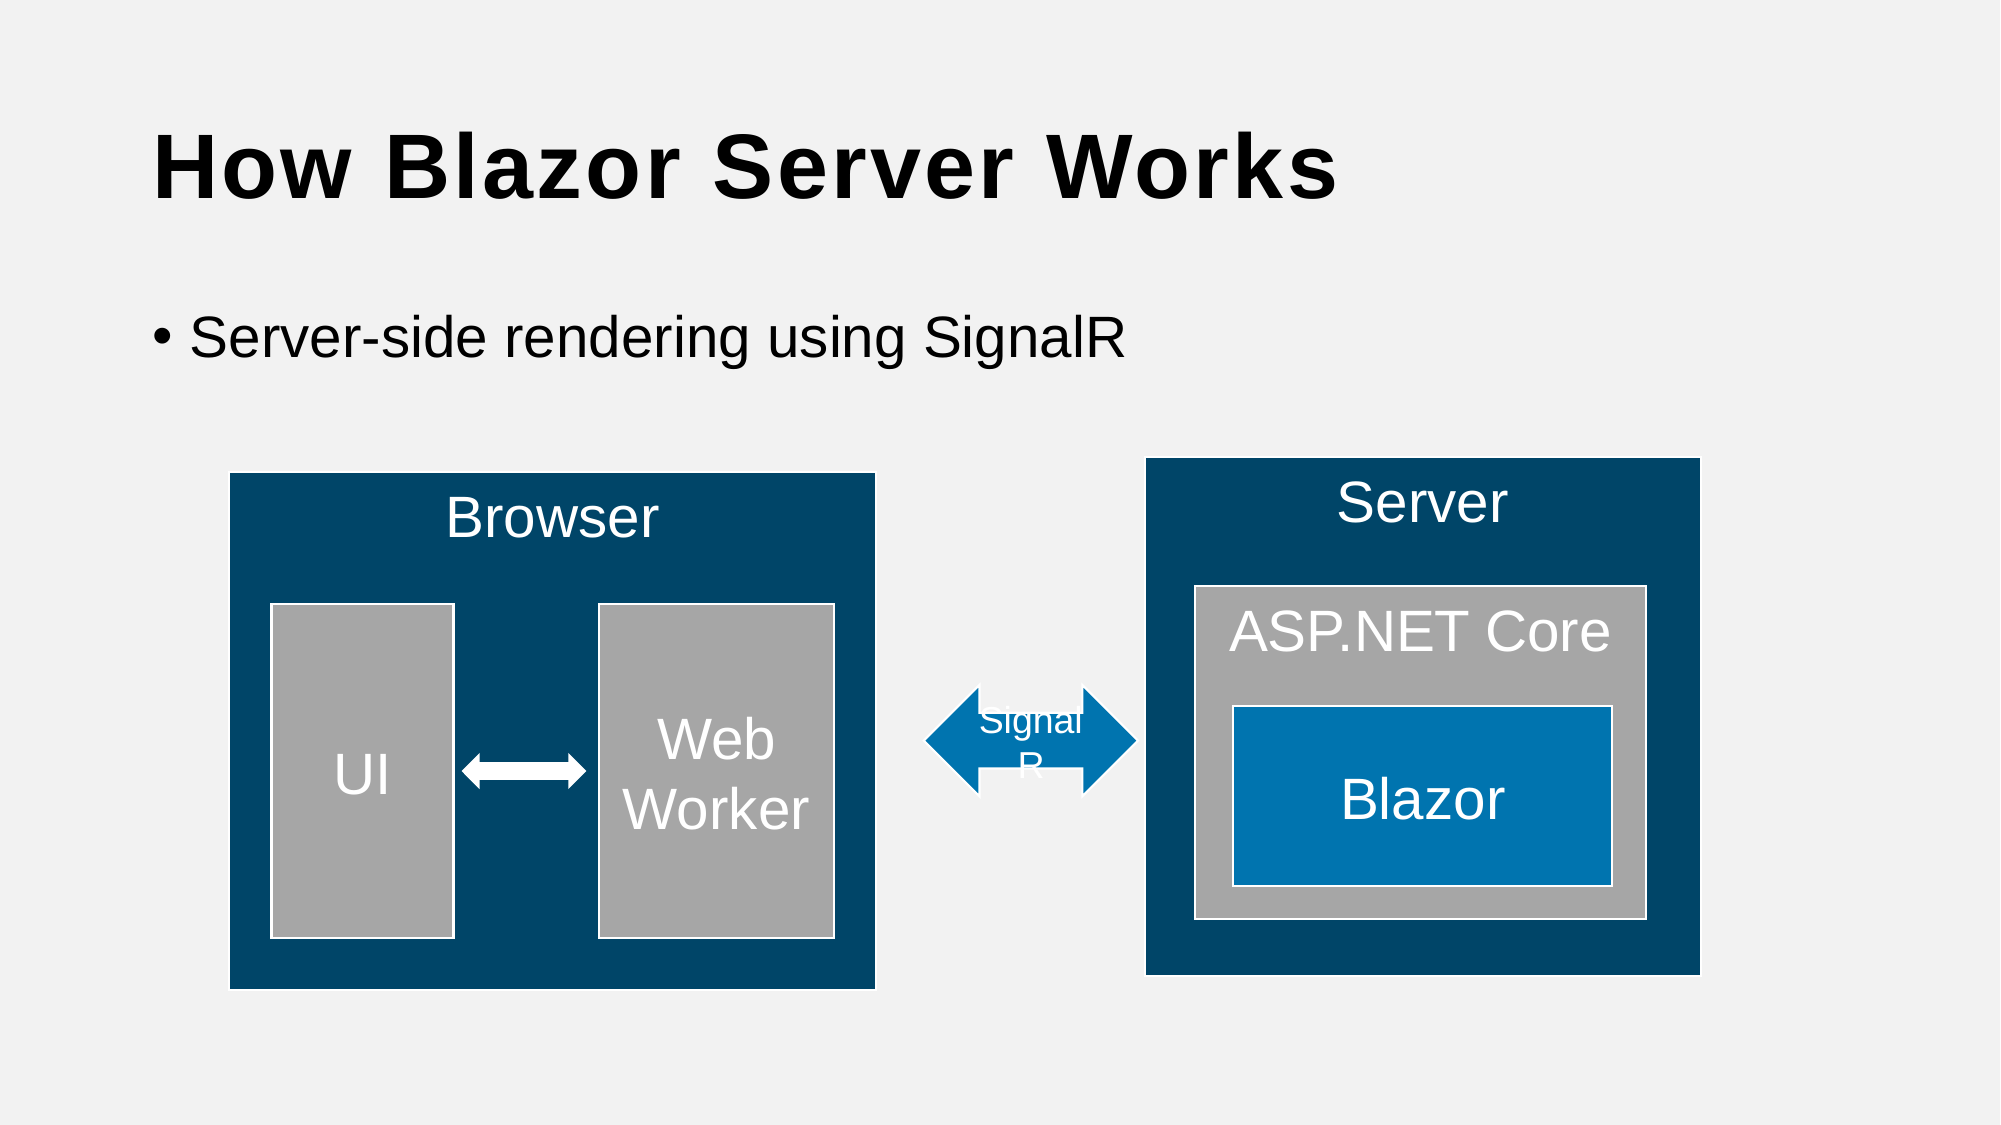

# How Blazor Server Works
Server-side rendering using SignalR
Server
Browser
ASP.NET Core
UI
Web Worker
SignalR
Blazor